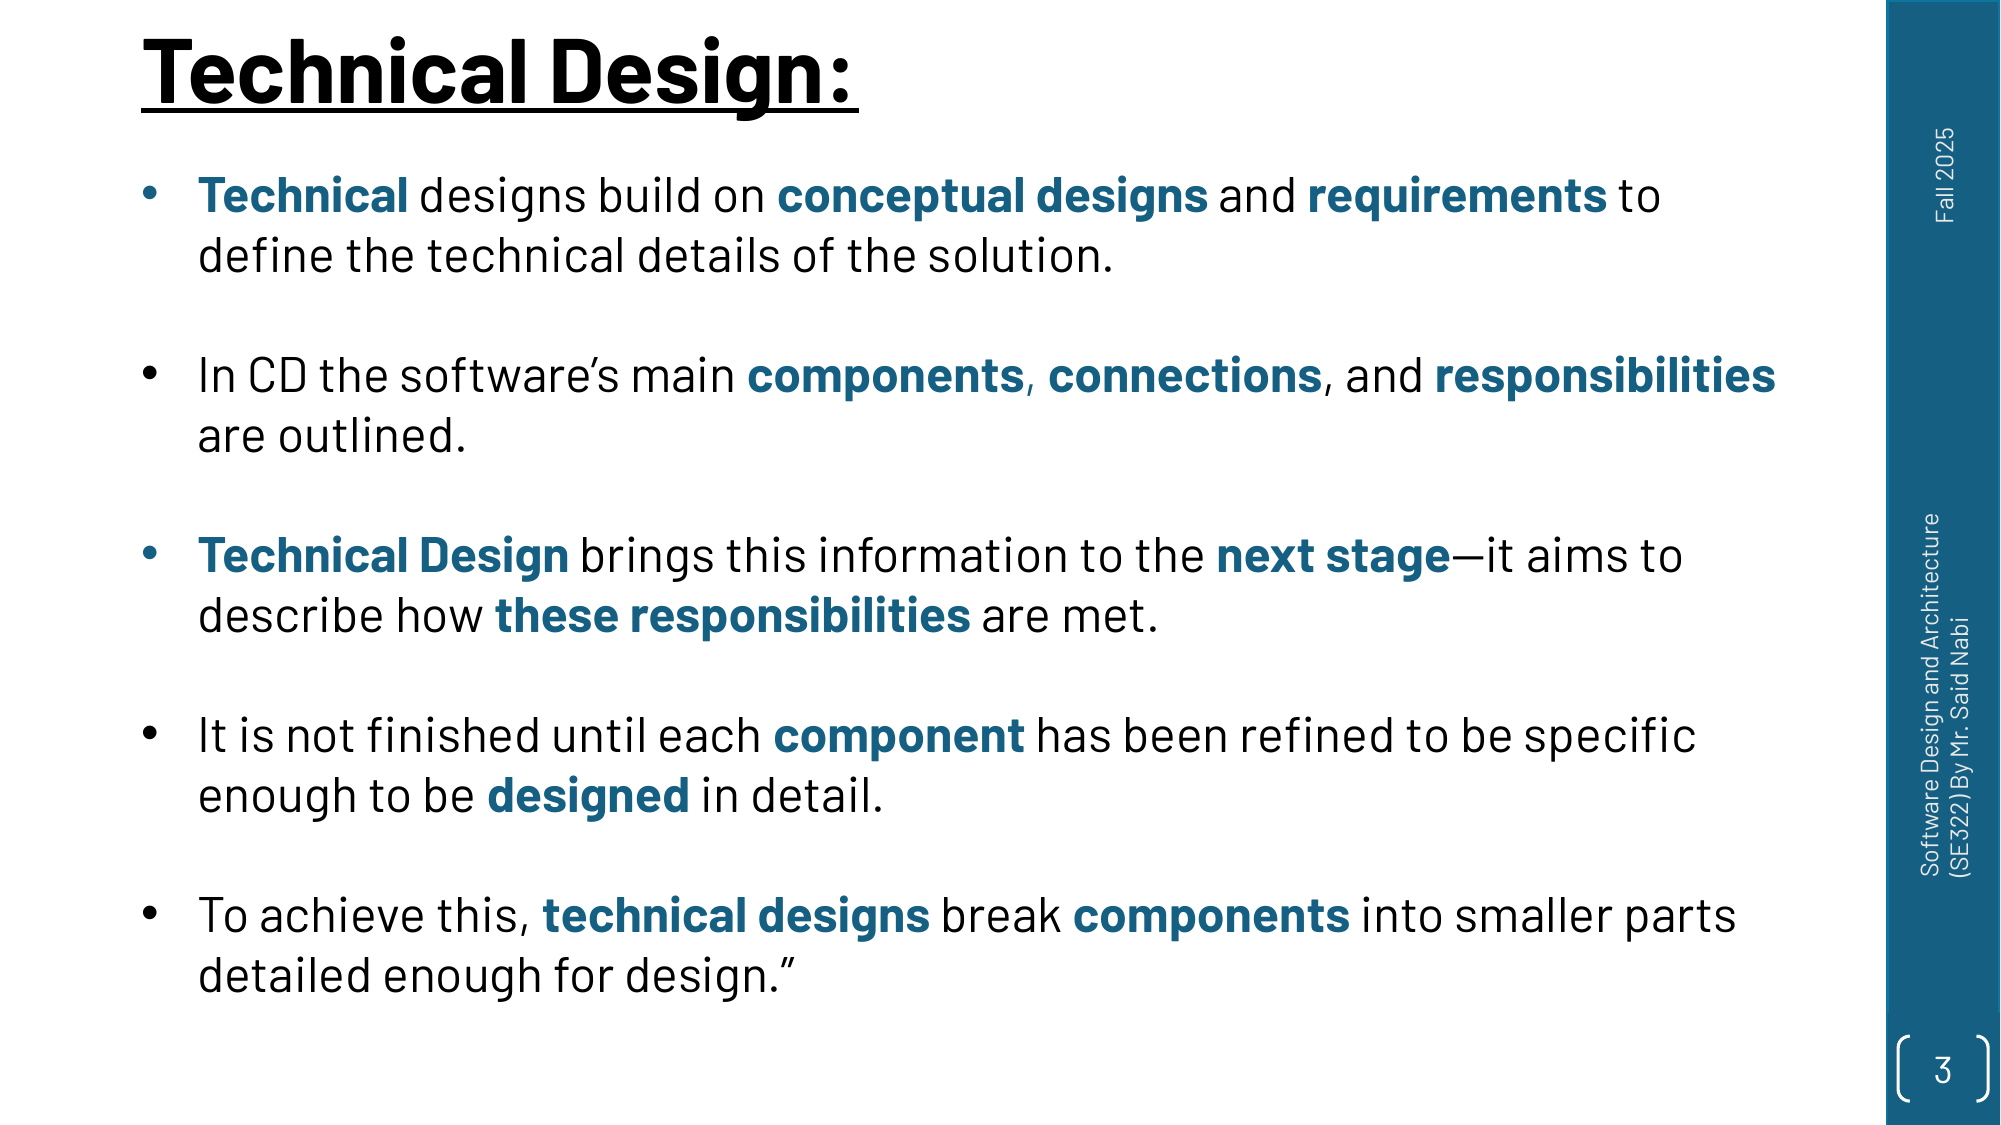

# Technical Design:
Technical designs build on conceptual designs and requirements to define the technical details of the solution.

In CD the software’s main components, connections, and responsibilities are outlined.

Technical Design brings this information to the next stage—it aims to describe how these responsibilities are met.

It is not finished until each component has been refined to be specific enough to be designed in detail.

To achieve this, technical designs break components into smaller parts detailed enough for design.”